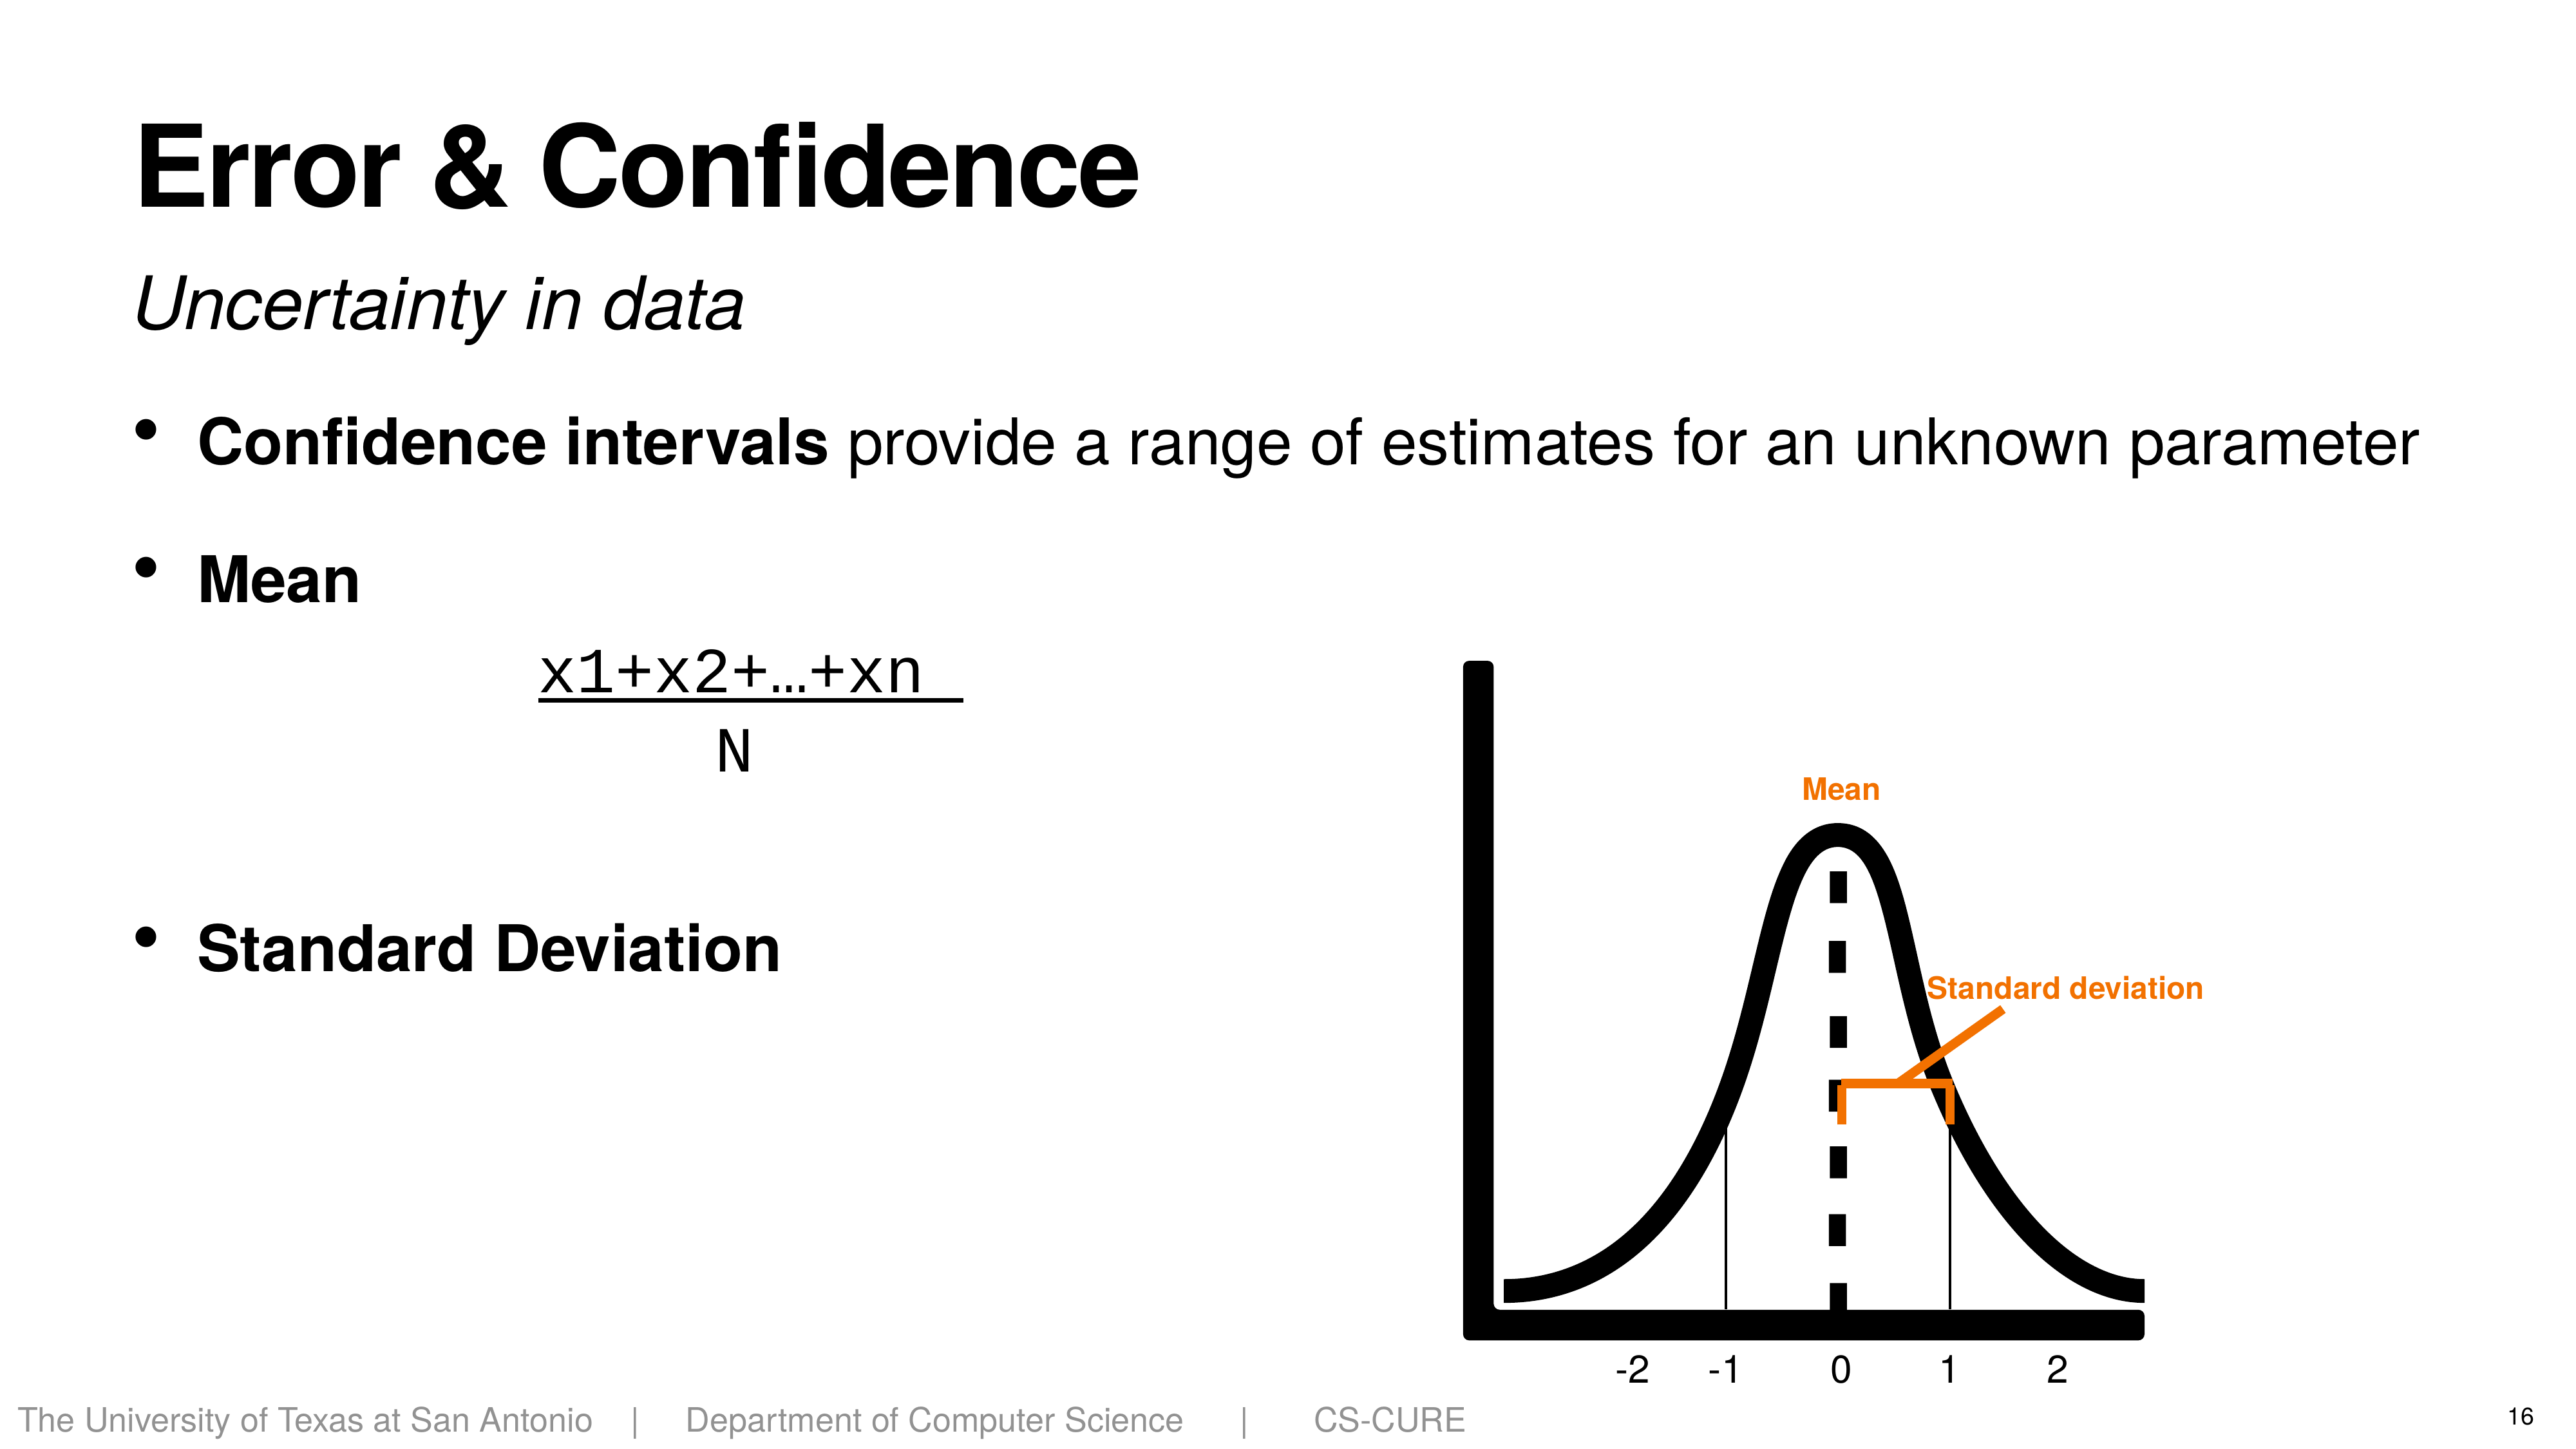

# Error & Confidence
Uncertainty in data
Confidence intervals provide a range of estimates for an unknown parameter
Mean
Standard Deviation
x1+x2+…+xn

N
Mean
Standard deviation

-2
-1
0
1
2
16
16